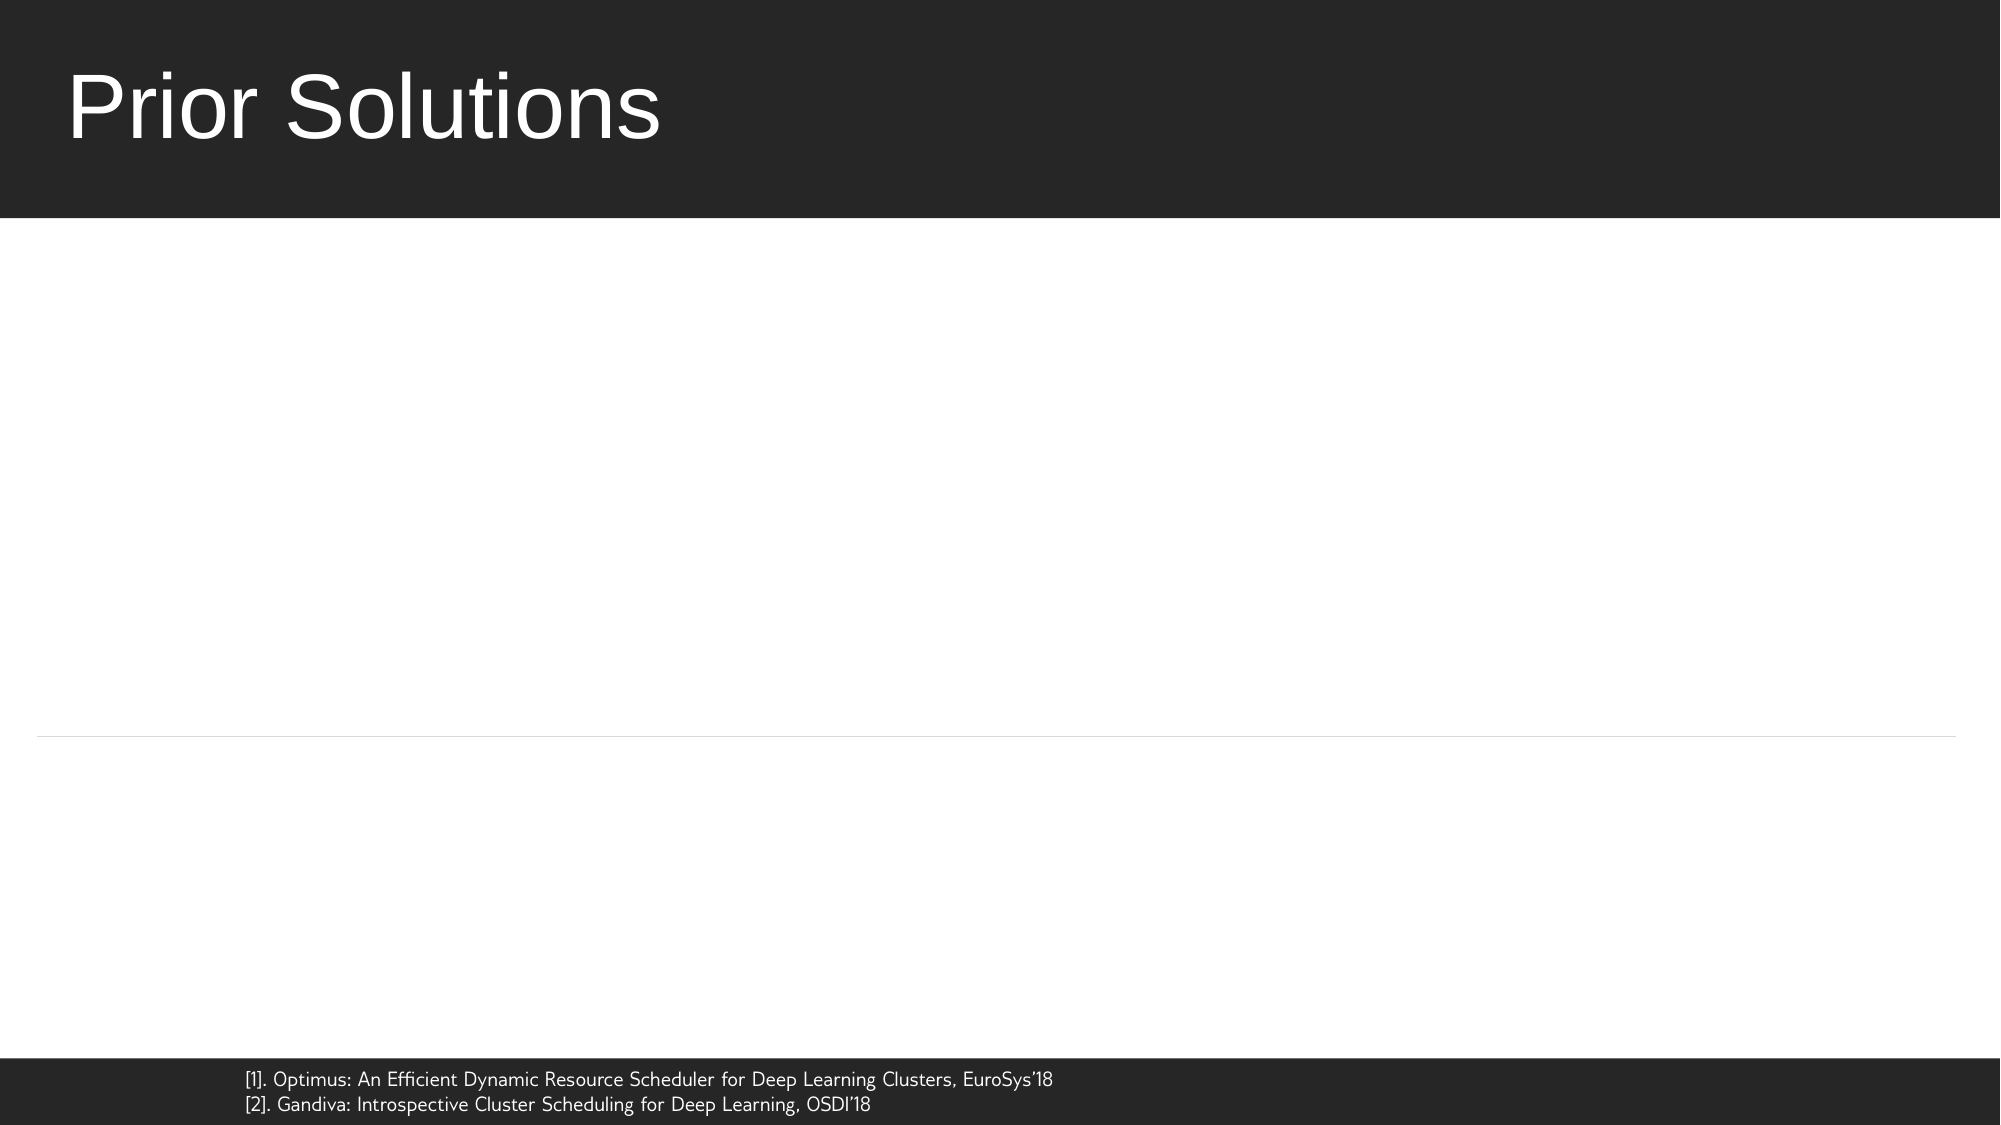

# Prior Solutions

II. Over-Aggressive Job Consolidation
(Job Placement)

I. Unpredictable Training Time
(Scheduling)

Optimus[1]
None
None

YARN-CS
FIFO
None

Gandiva[2]
Time-sharing
Trial-and-error

[1]. Optimus: An Efficient Dynamic Resource Scheduler for Deep Learning Clusters, EuroSys’18
[2]. Gandiva: Introspective Cluster Scheduling for Deep Learning, OSDI’18
7